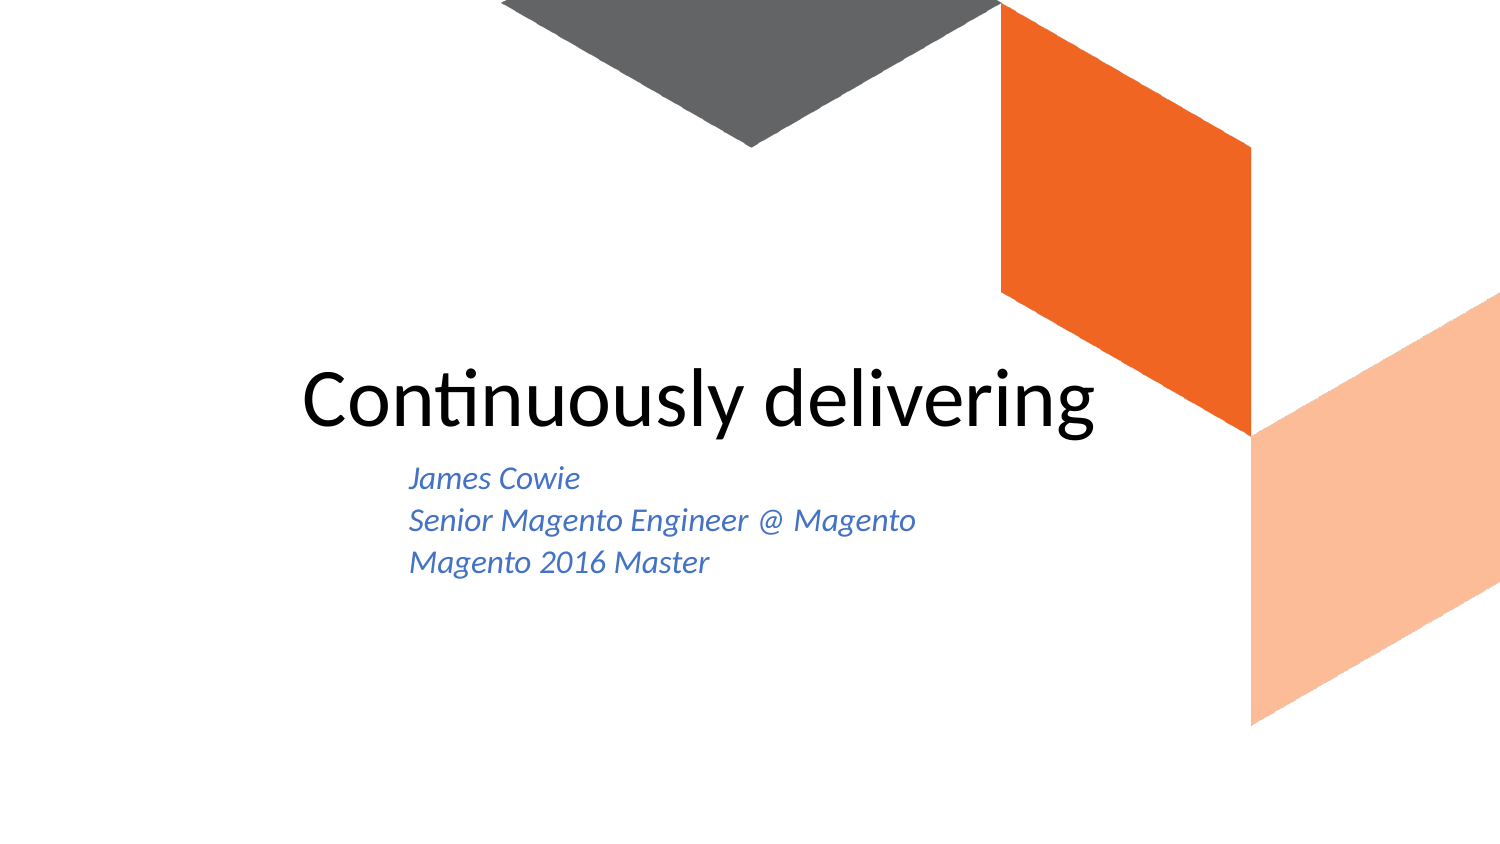

# Continuously delivering
James Cowie
Senior Magento Engineer @ Magento
Magento 2016 Master